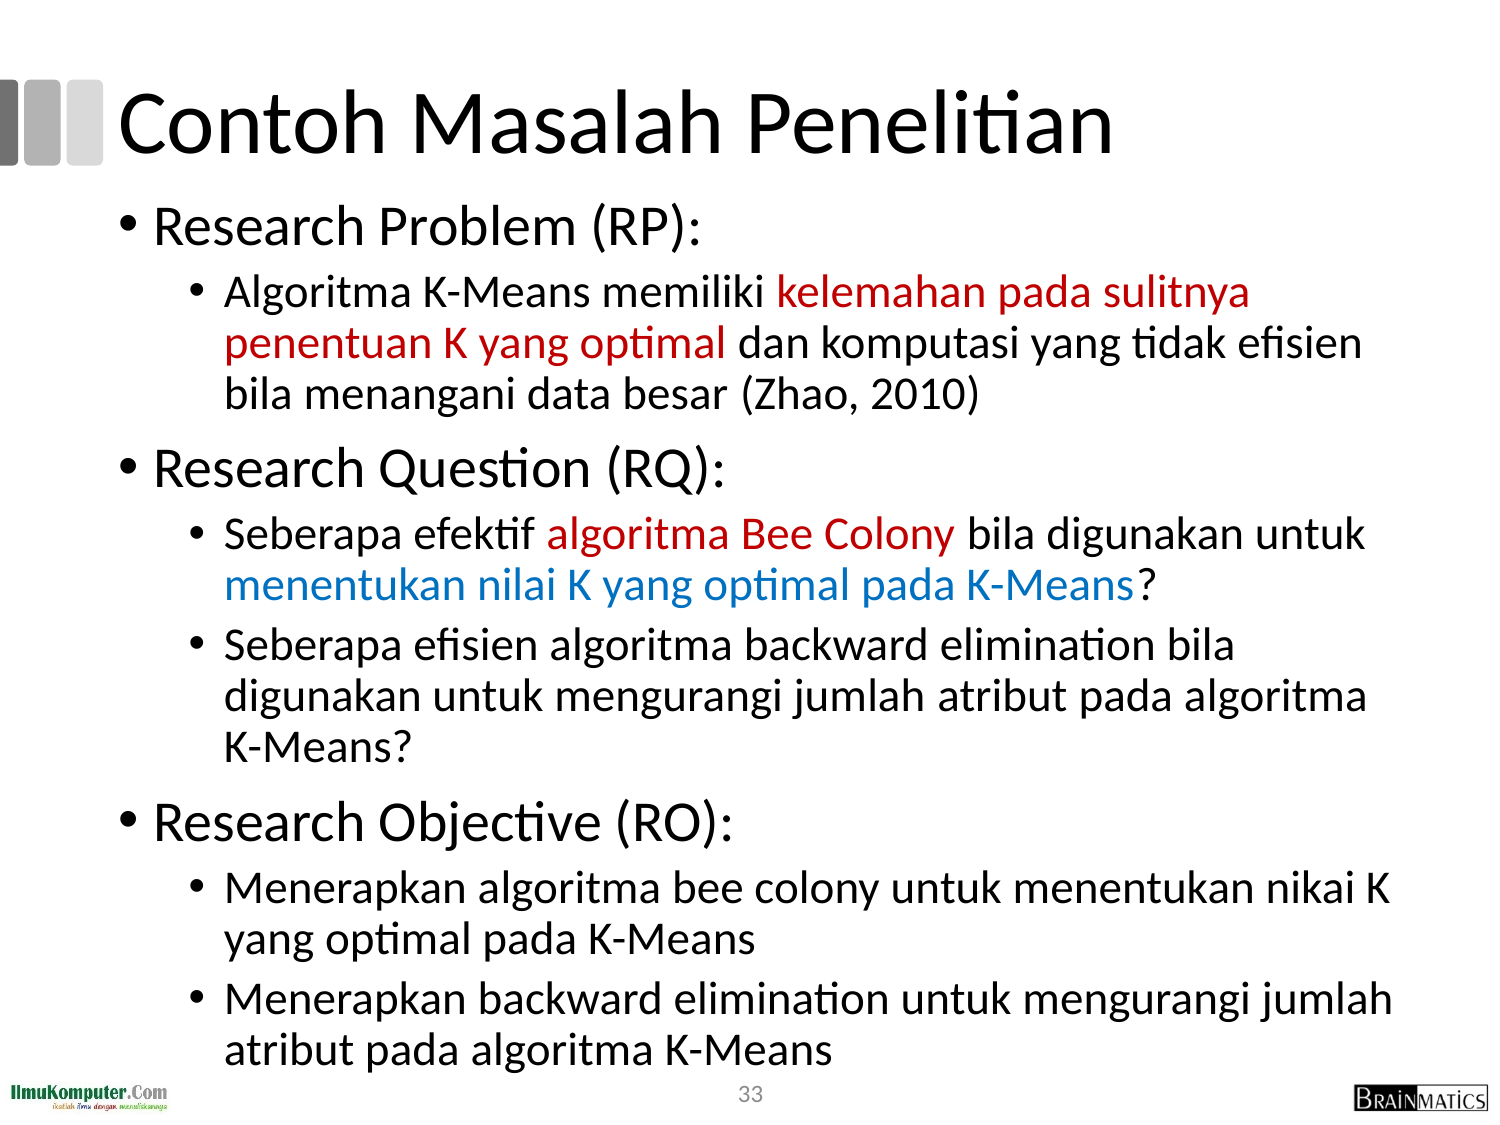

# Contoh Masalah Penelitian
Research Problem (RP):
Algoritma K-Means memiliki kelemahan pada sulitnya penentuan K yang optimal dan komputasi yang tidak efisien bila menangani data besar (Zhao, 2010)
Research Question (RQ):
Seberapa efektif algoritma Bee Colony bila digunakan untuk menentukan nilai K yang optimal pada K-Means?
Seberapa efisien algoritma backward elimination bila digunakan untuk mengurangi jumlah atribut pada algoritma K-Means?
Research Objective (RO):
Menerapkan algoritma bee colony untuk menentukan nikai K yang optimal pada K-Means
Menerapkan backward elimination untuk mengurangi jumlah atribut pada algoritma K-Means
33